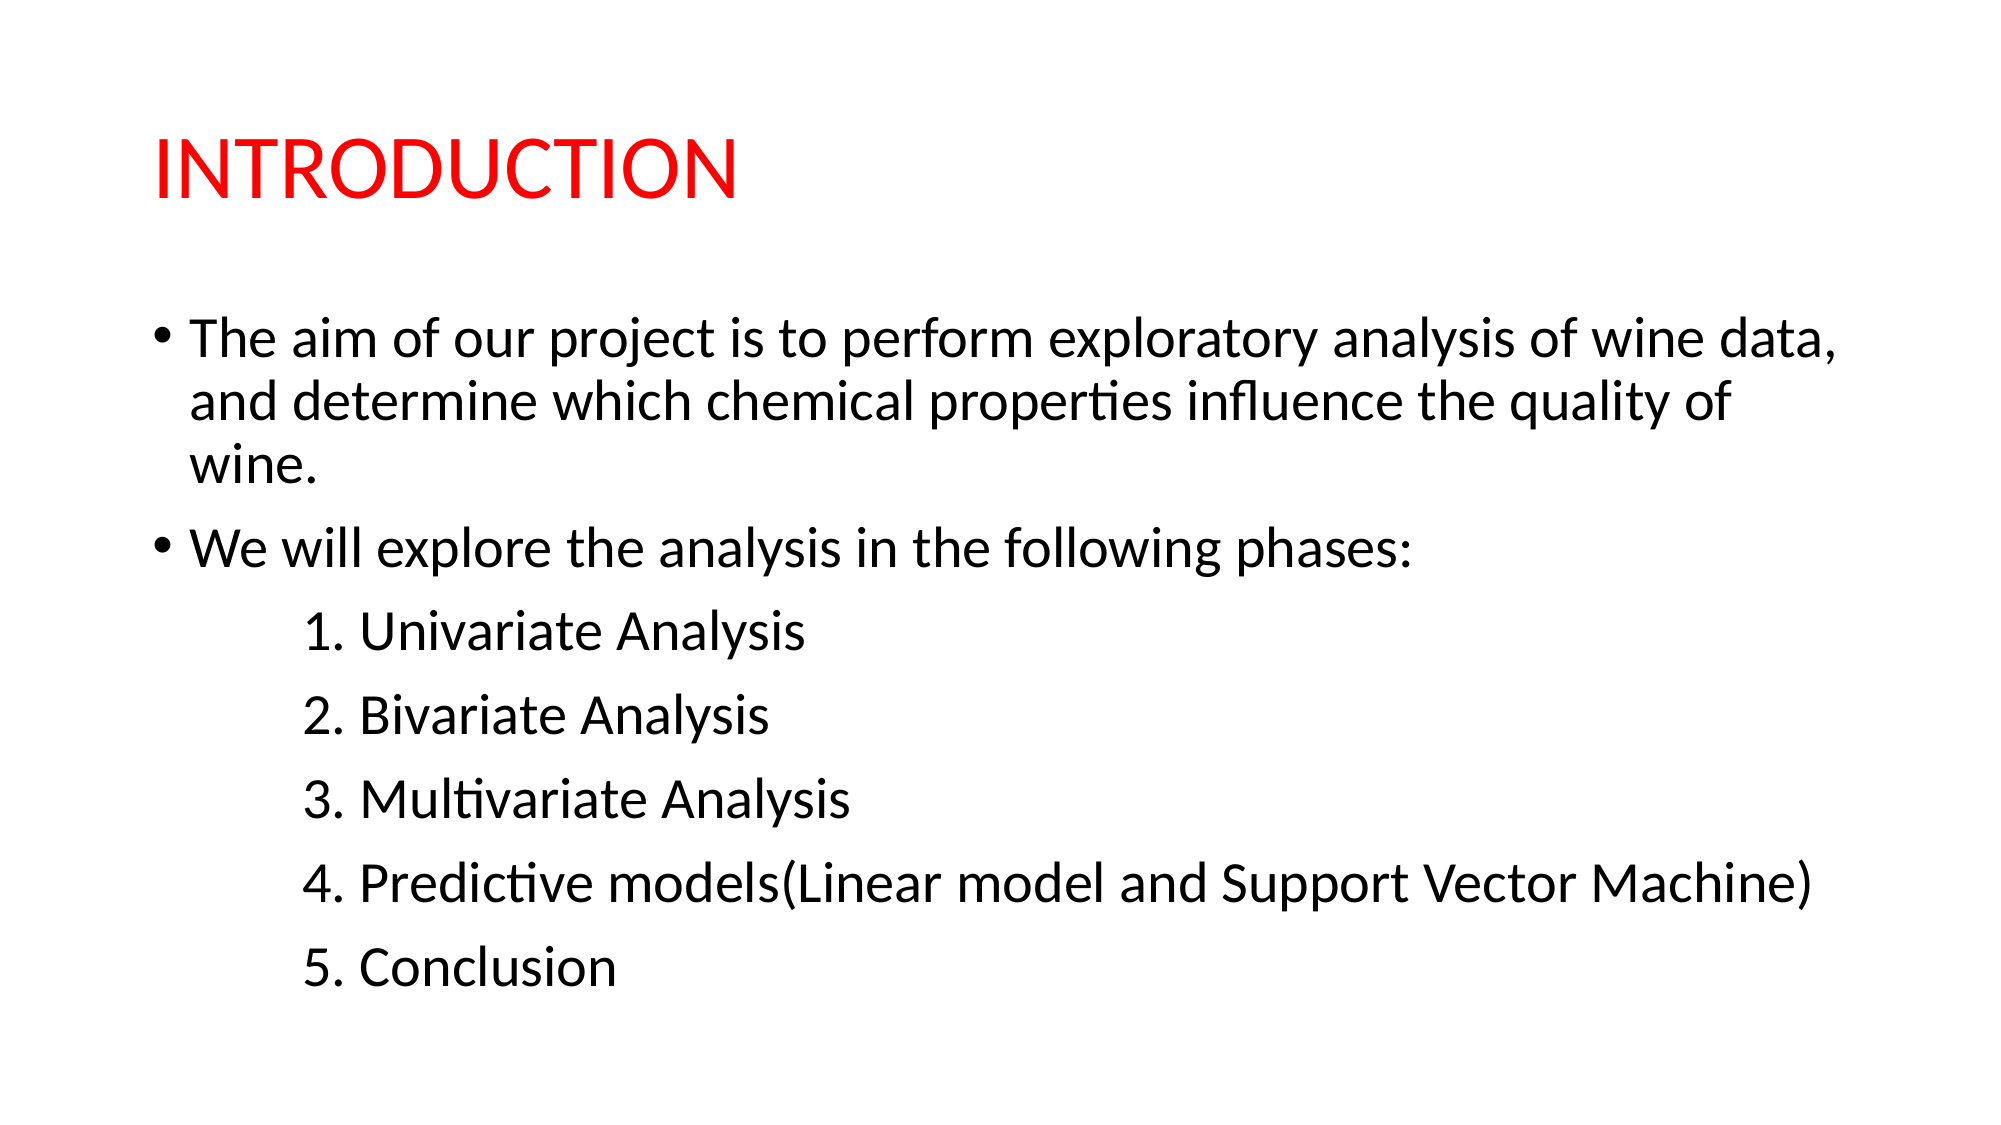

# INTRODUCTION
The aim of our project is to perform exploratory analysis of wine data, and determine which chemical properties influence the quality of wine.
We will explore the analysis in the following phases:
	1. Univariate Analysis
	2. Bivariate Analysis
	3. Multivariate Analysis
	4. Predictive models(Linear model and Support Vector Machine)
	5. Conclusion